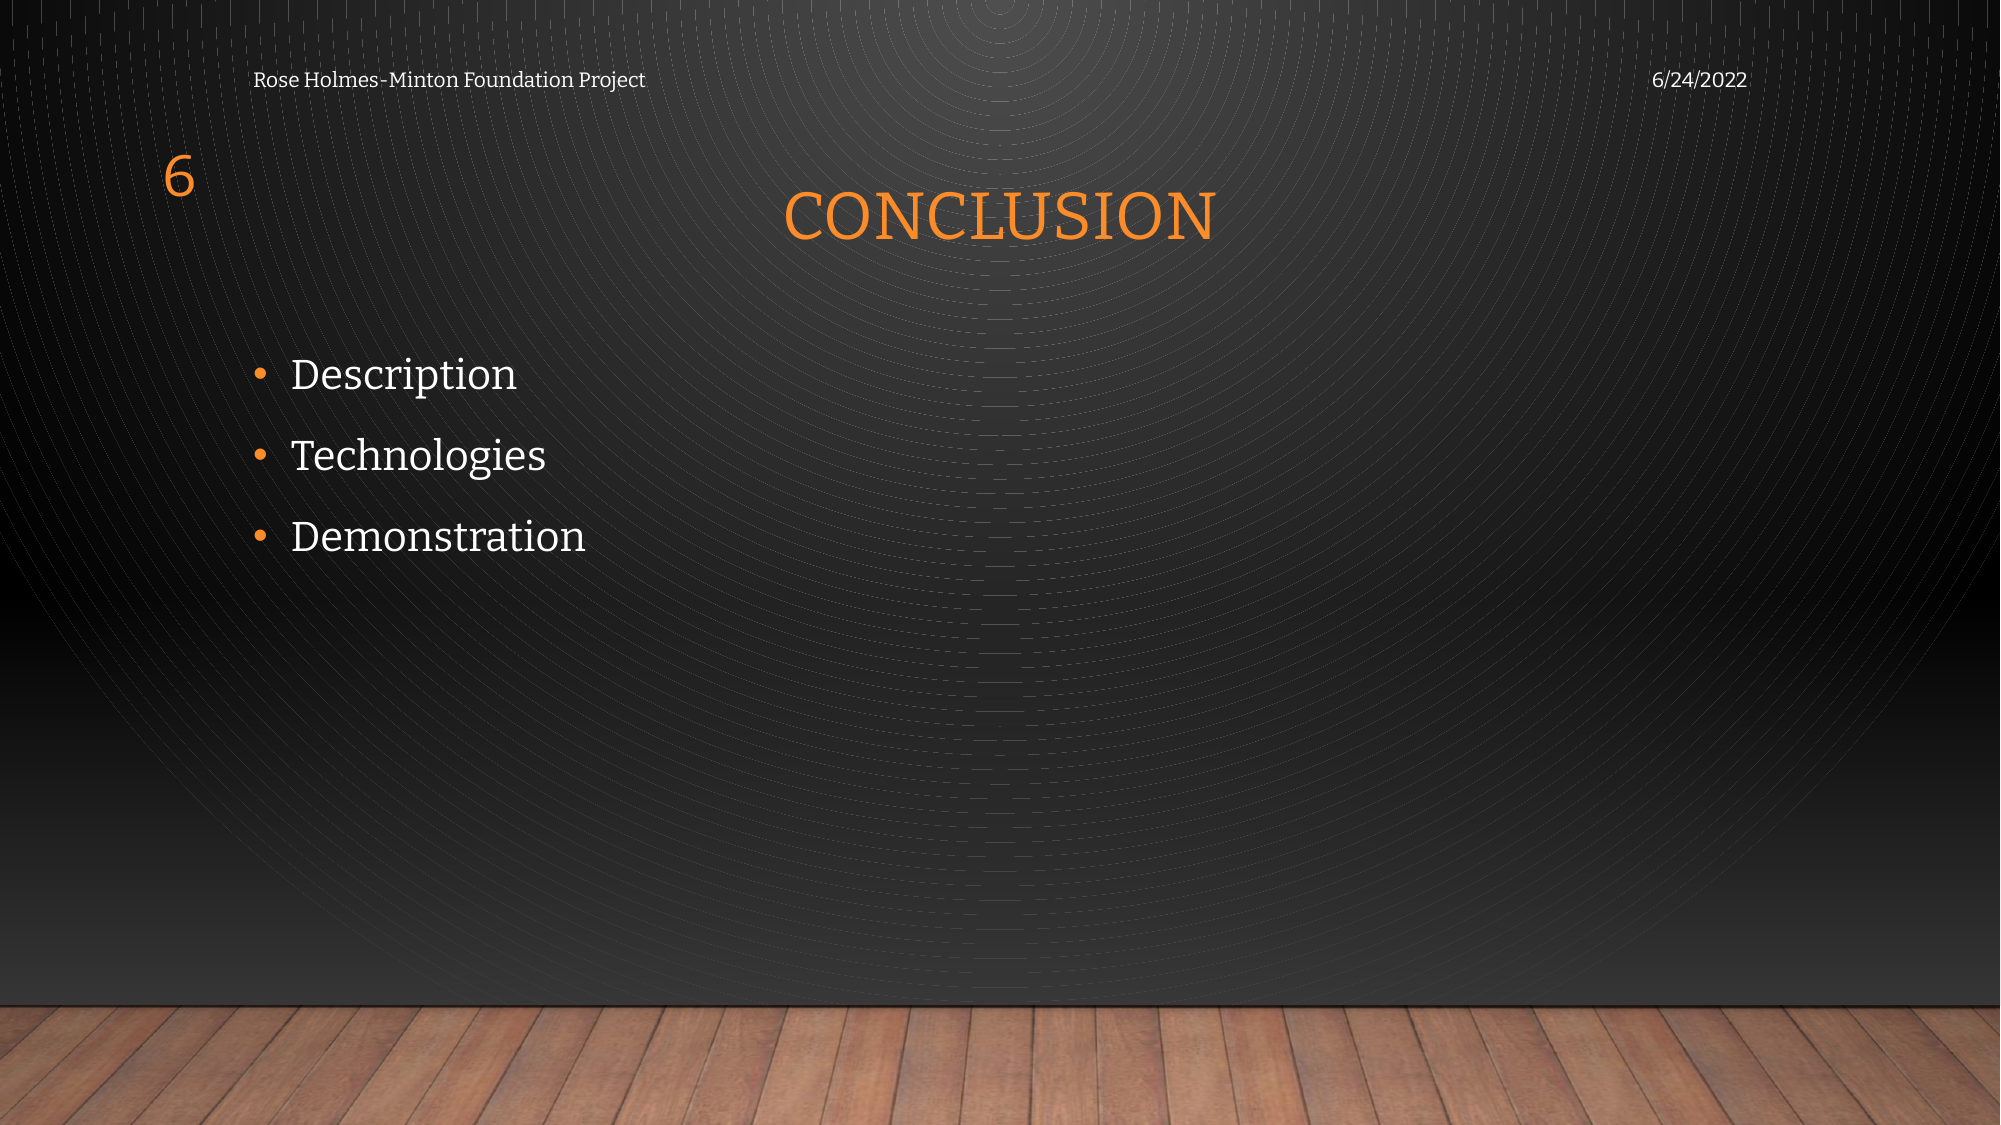

Rose Holmes-Minton Foundation Project
6/24/2022
6
# Conclusion
Description
Technologies
Demonstration